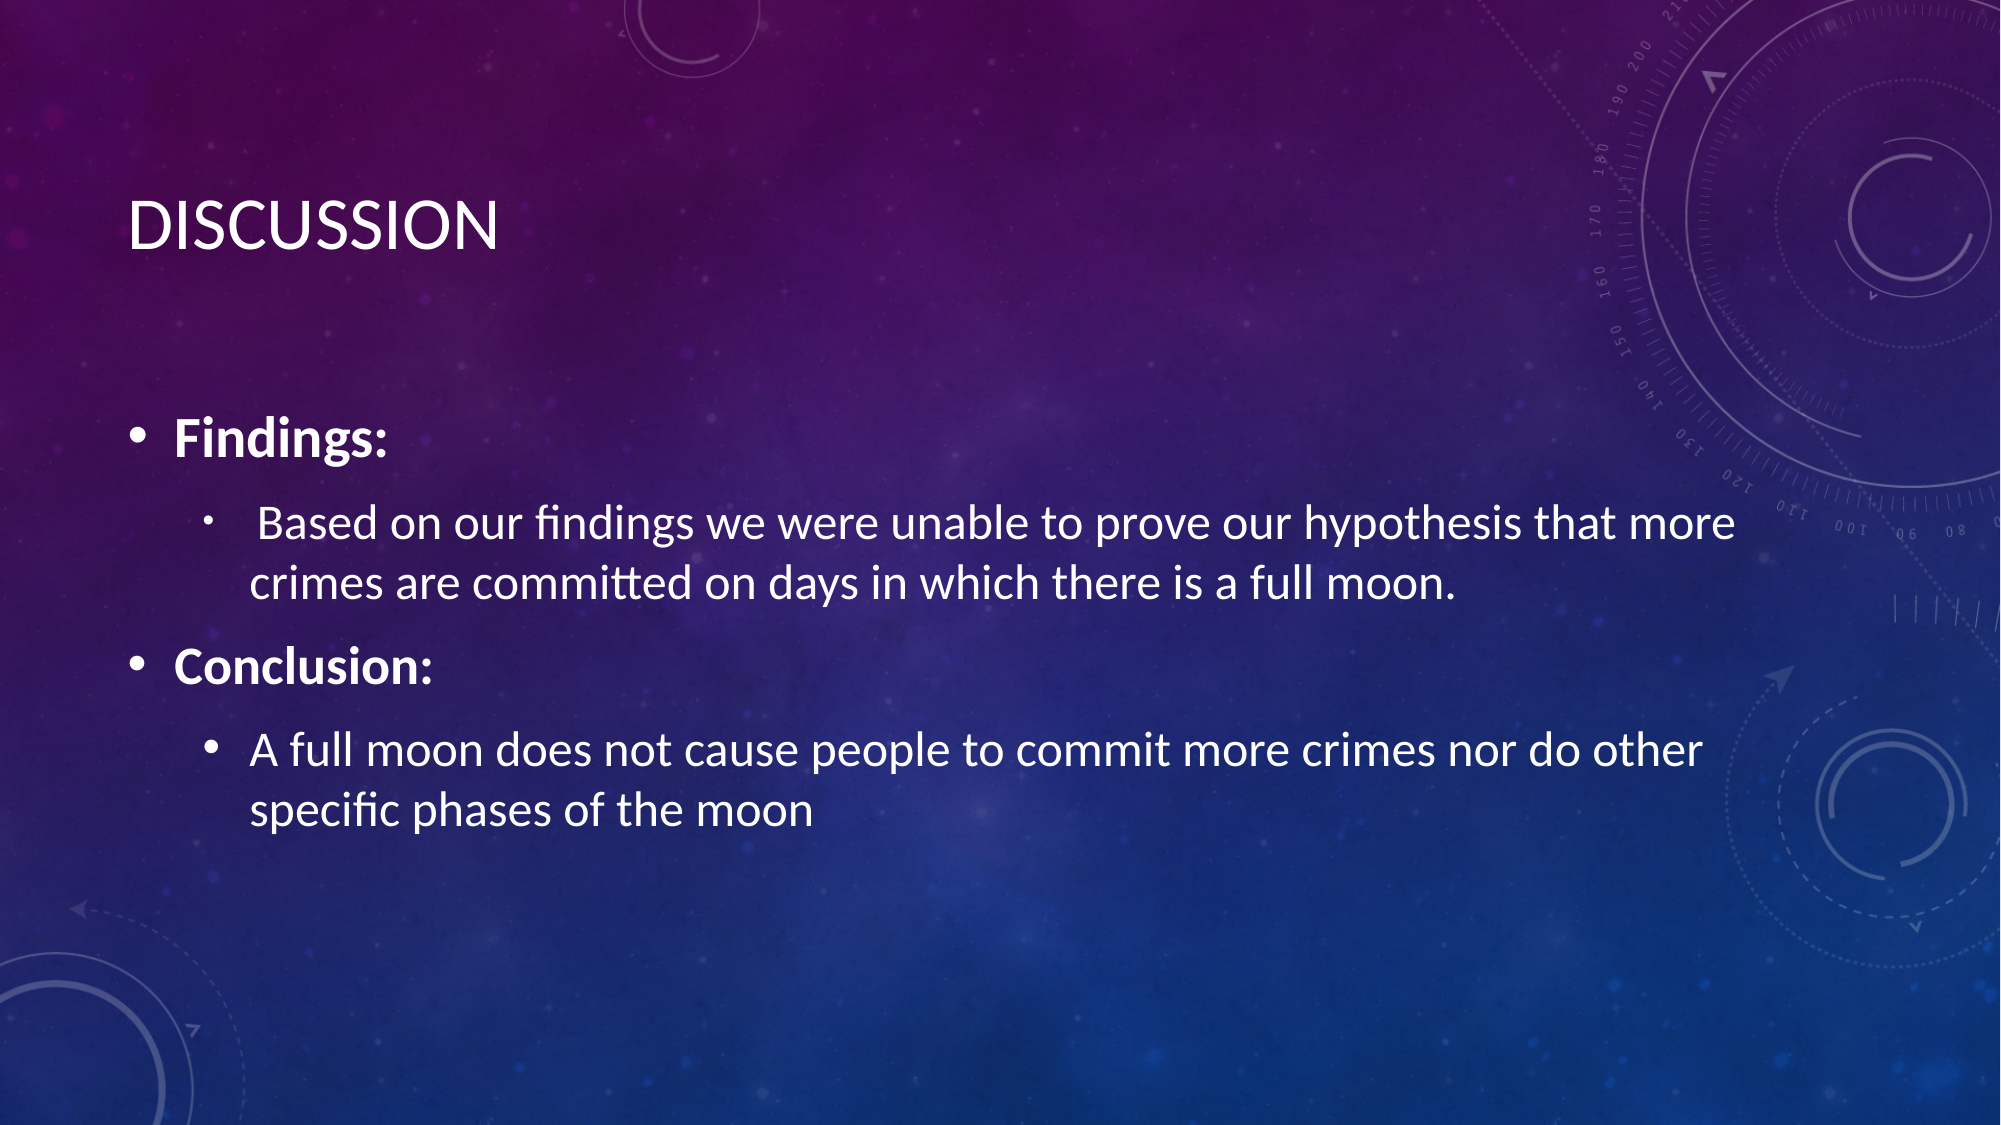

# Discussion
Findings:
 Based on our findings we were unable to prove our hypothesis that more crimes are committed on days in which there is a full moon.
Conclusion:
A full moon does not cause people to commit more crimes nor do other specific phases of the moon